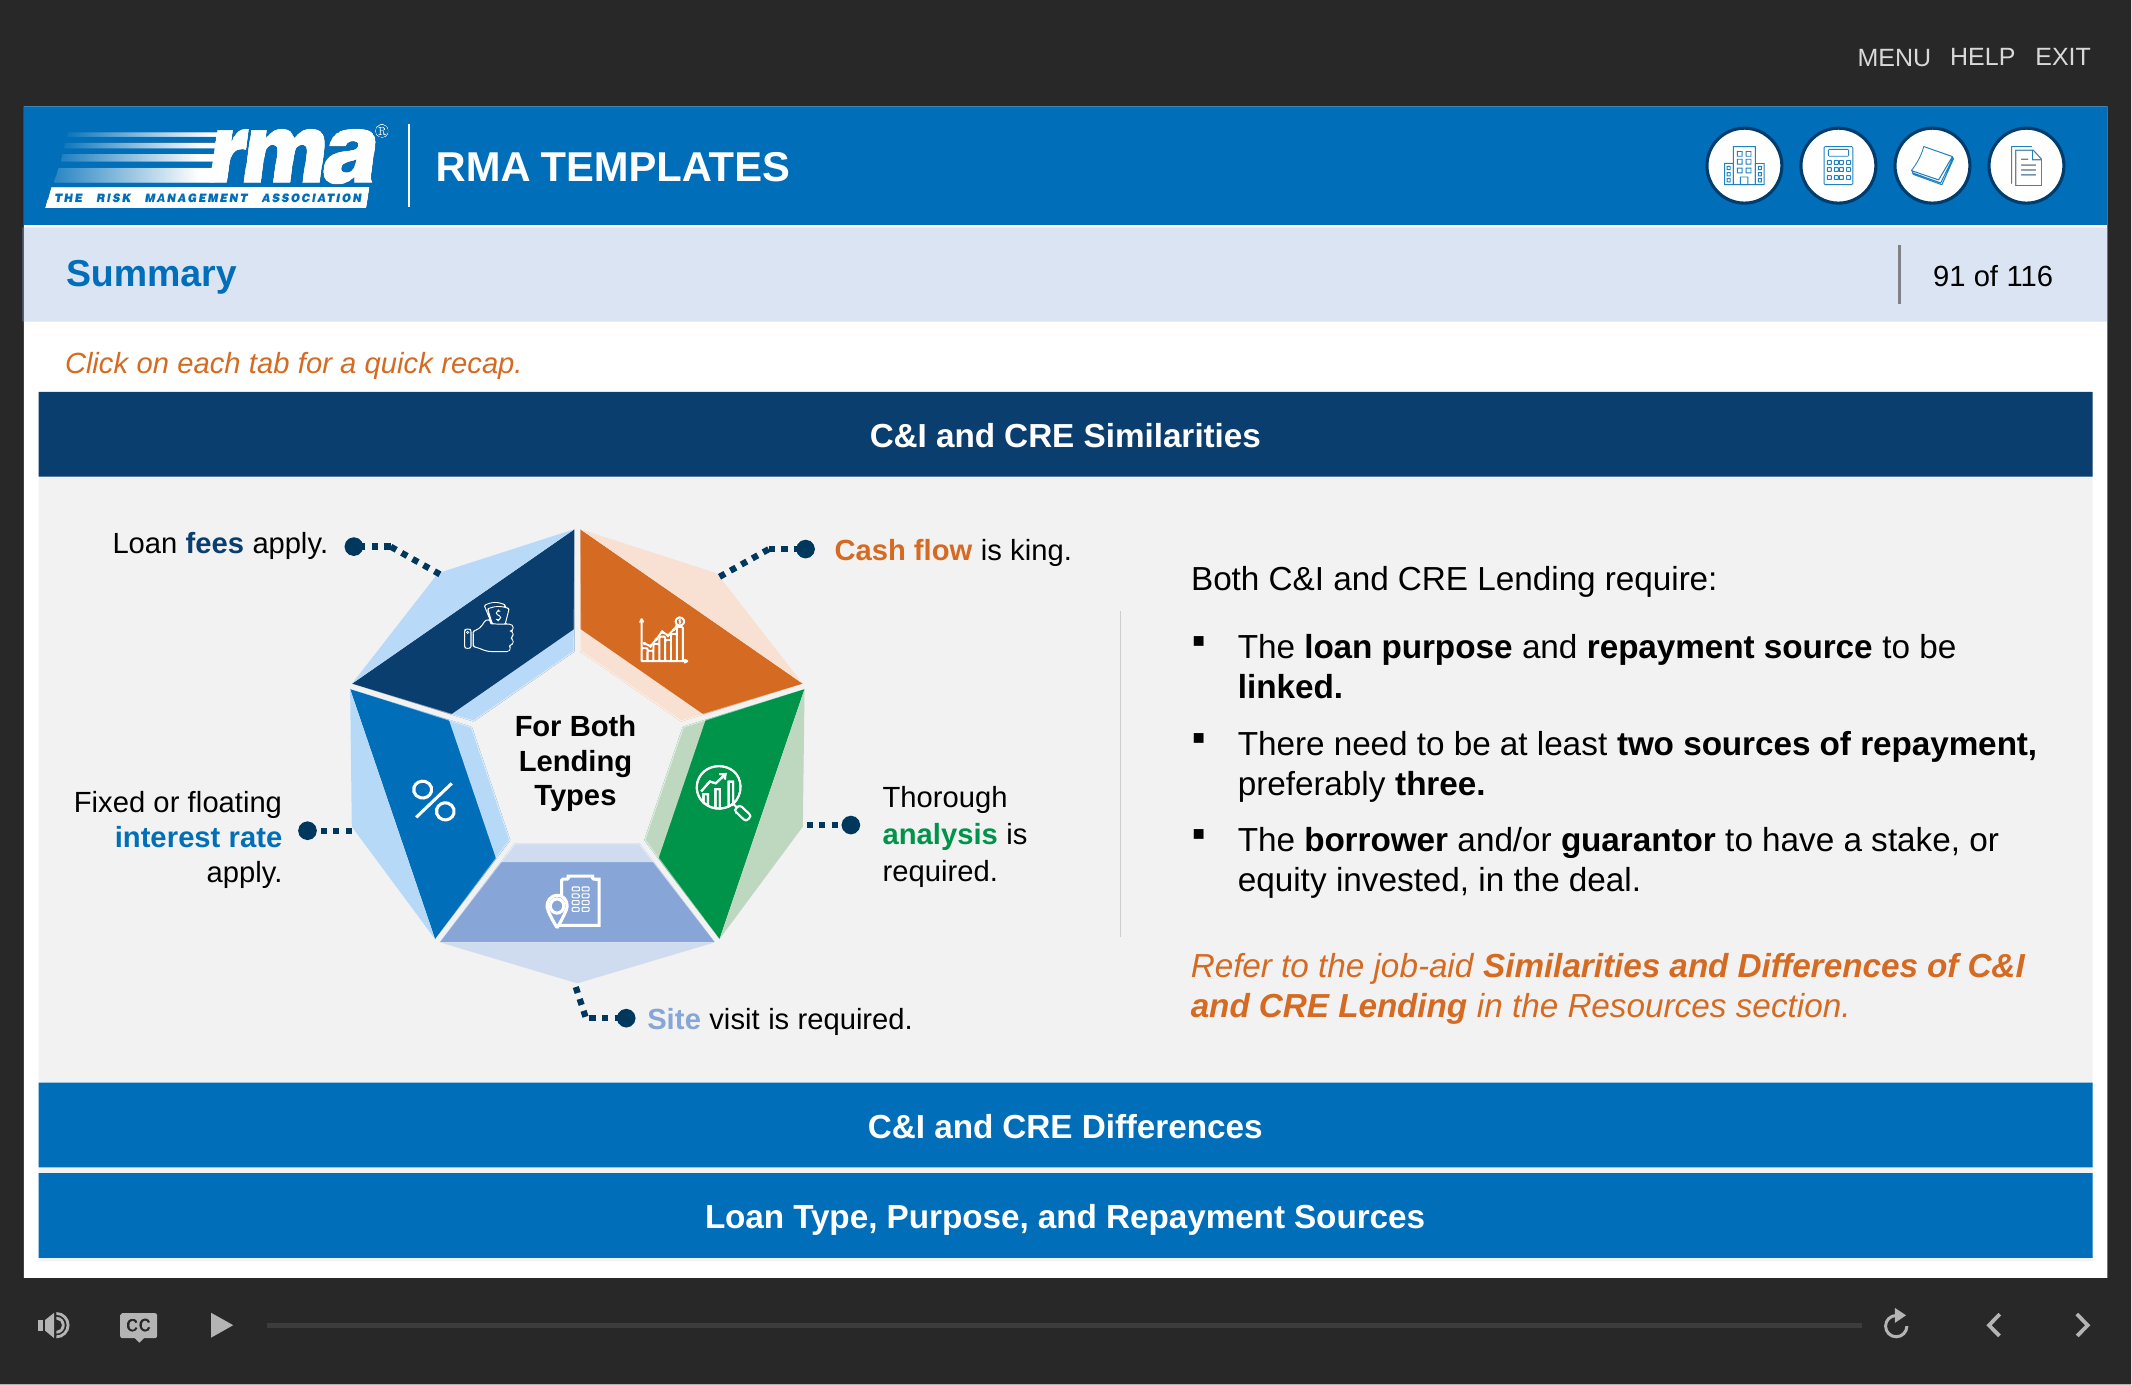

# Summary
91 of 116
Click on each tab for a quick recap.
C&I and CRE Similarities

Loan fees apply.

For Both Lending Types

Cash flow is king.
Both C&I and CRE Lending require:

The loan purpose and repayment source to be linked.
There need to be at least two sources of repayment, preferably three.
The borrower and/or guarantor to have a stake, or equity invested, in the deal.
Thorough
analysis is required.
Fixed or floating interest rate apply.
Refer to the job-aid Similarities and Differences of C&I and CRE Lending in the Resources section.
Site visit is required.
C&I and CRE Differences
Loan Type, Purpose, and Repayment Sources